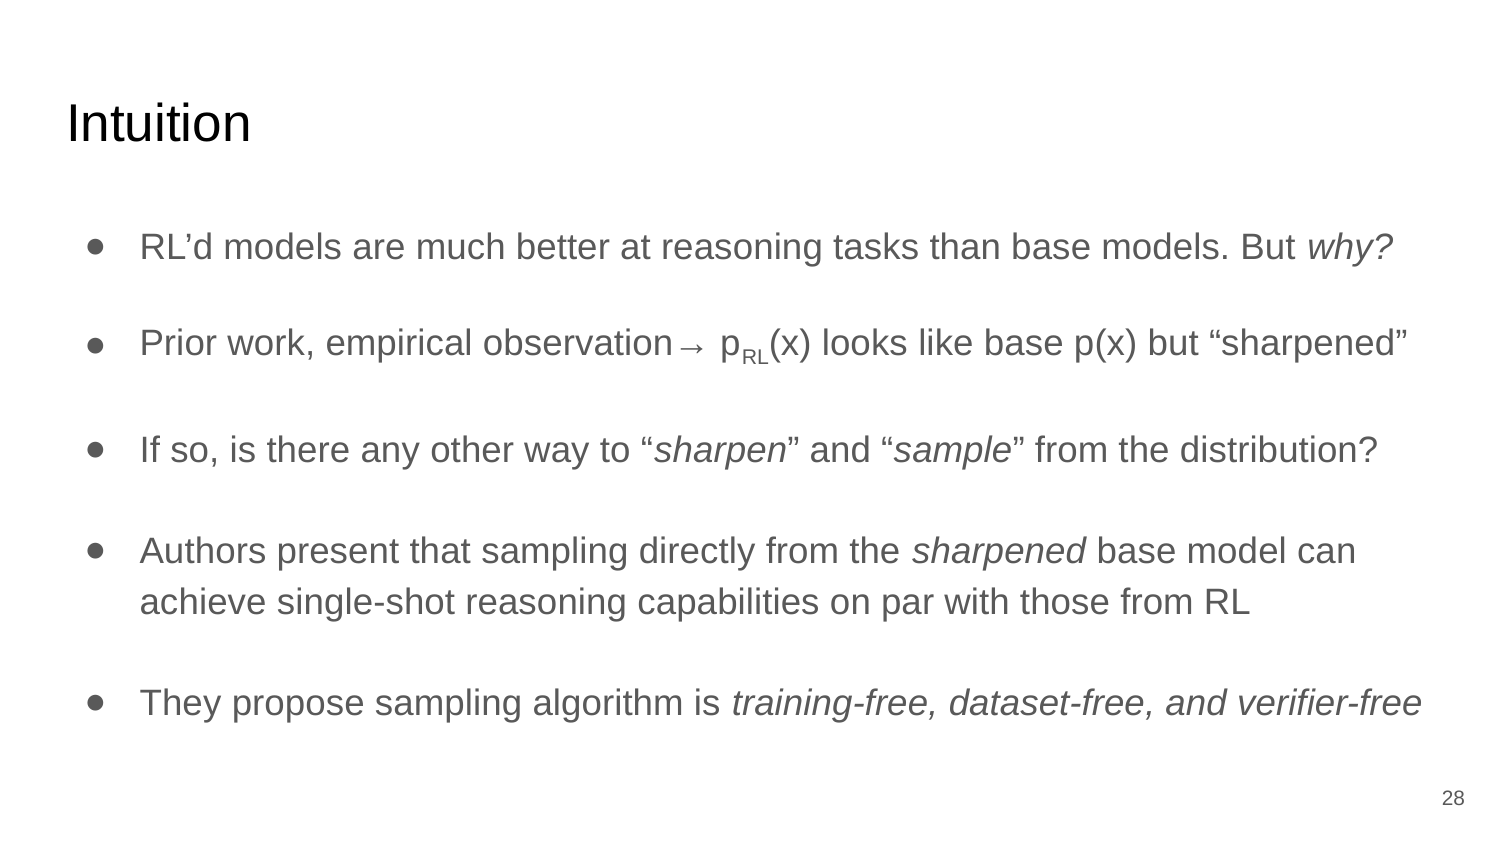

# Intuition
RL’d models are much better at reasoning tasks than base models. But why?
Prior work, empirical observation→ pRL(x) looks like base p(x) but “sharpened”
If so, is there any other way to “sharpen” and “sample” from the distribution?
Authors present that sampling directly from the sharpened base model can achieve single-shot reasoning capabilities on par with those from RL
They propose sampling algorithm is training-free, dataset-free, and verifier-free
28